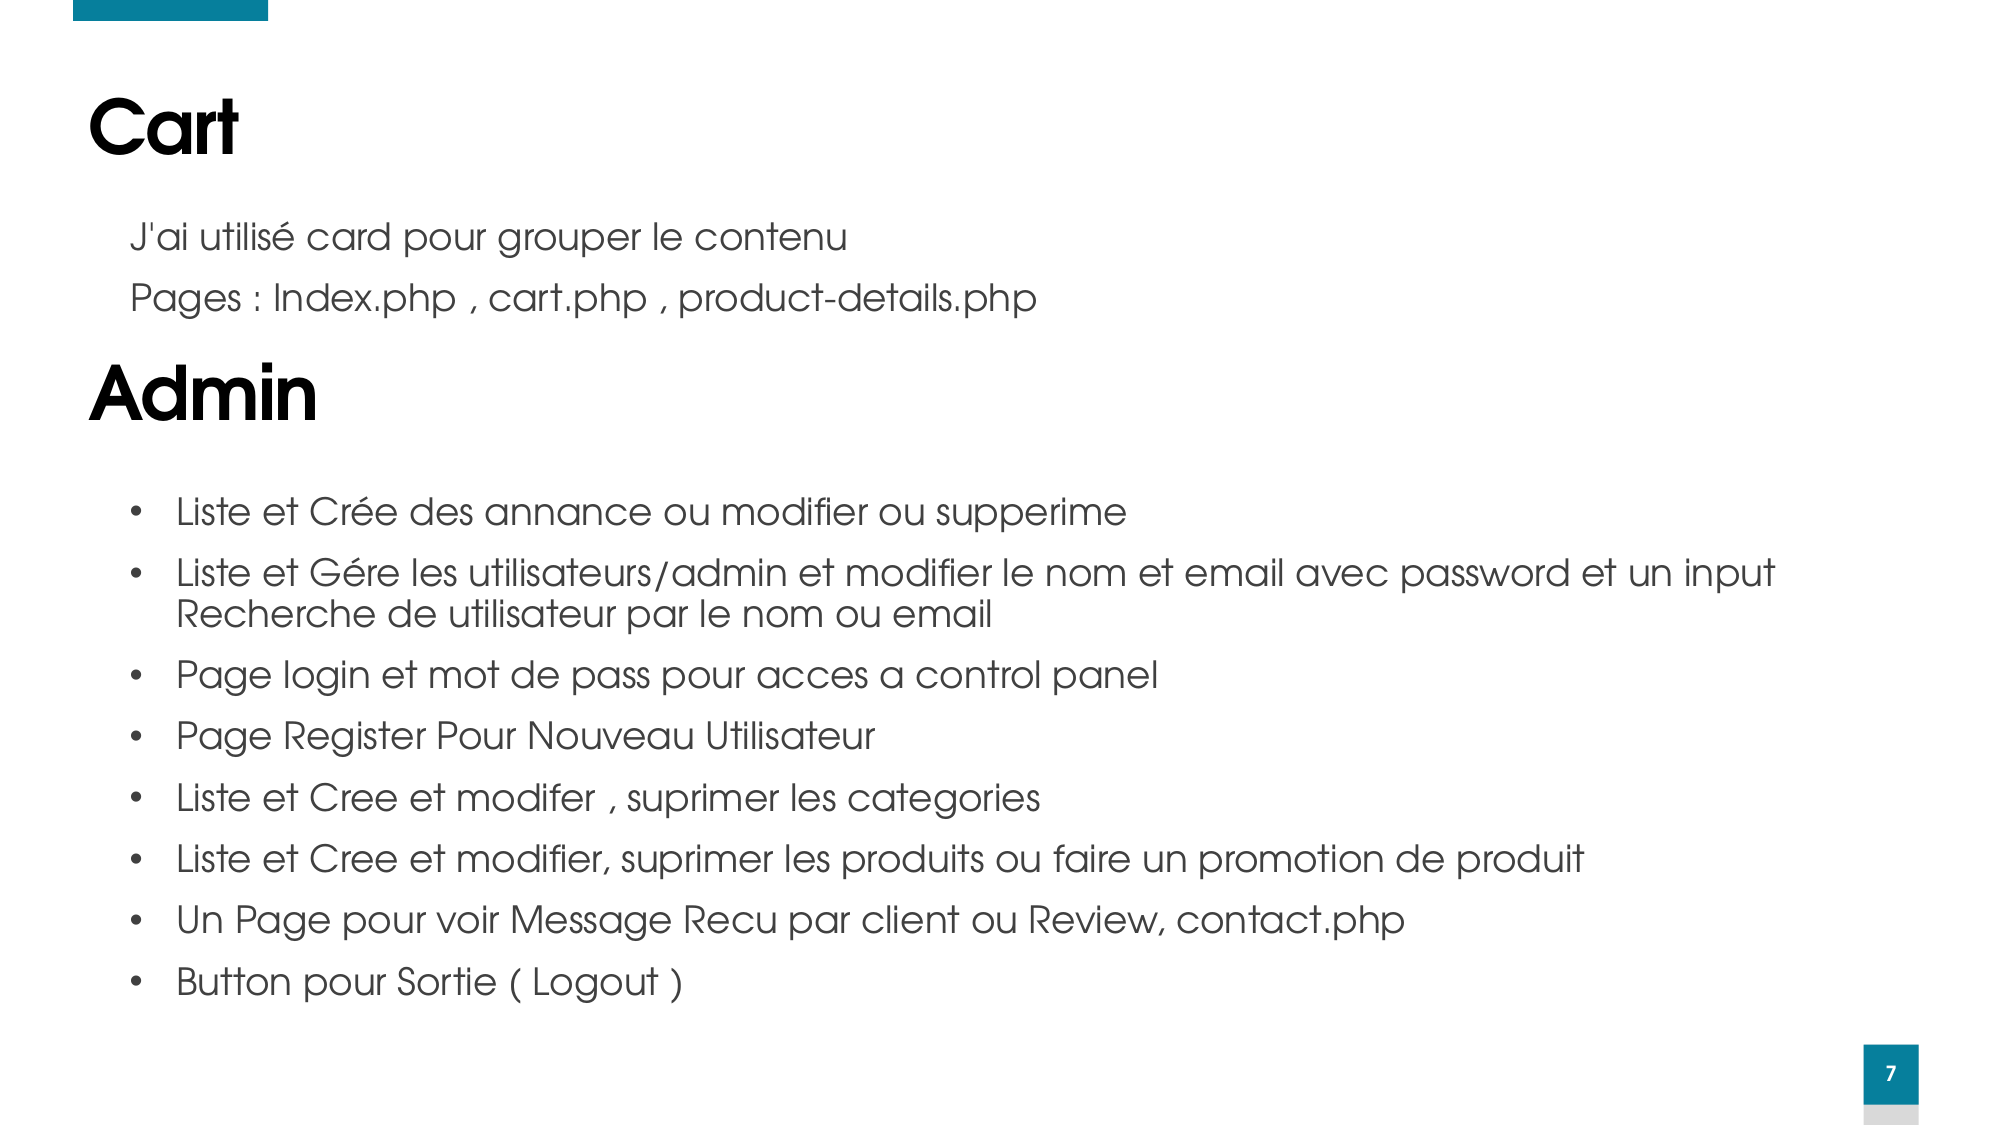

# Cart
J'ai utilisé card pour grouper le contenu
Pages : Index.php , cart.php , product-details.php

Admin
Liste et Crée des annance ou modifier ou supperime
Liste et Gére les utilisateurs/admin et modifier le nom et email avec password et un input Recherche de utilisateur par le nom ou email
Page login et mot de pass pour acces a control panel
Page Register Pour Nouveau Utilisateur
Liste et Cree et modifer , suprimer les categories
Liste et Cree et modifier, suprimer les produits ou faire un promotion de produit
Un Page pour voir Message Recu par client ou Review, contact.php
Button pour Sortie ( Logout )